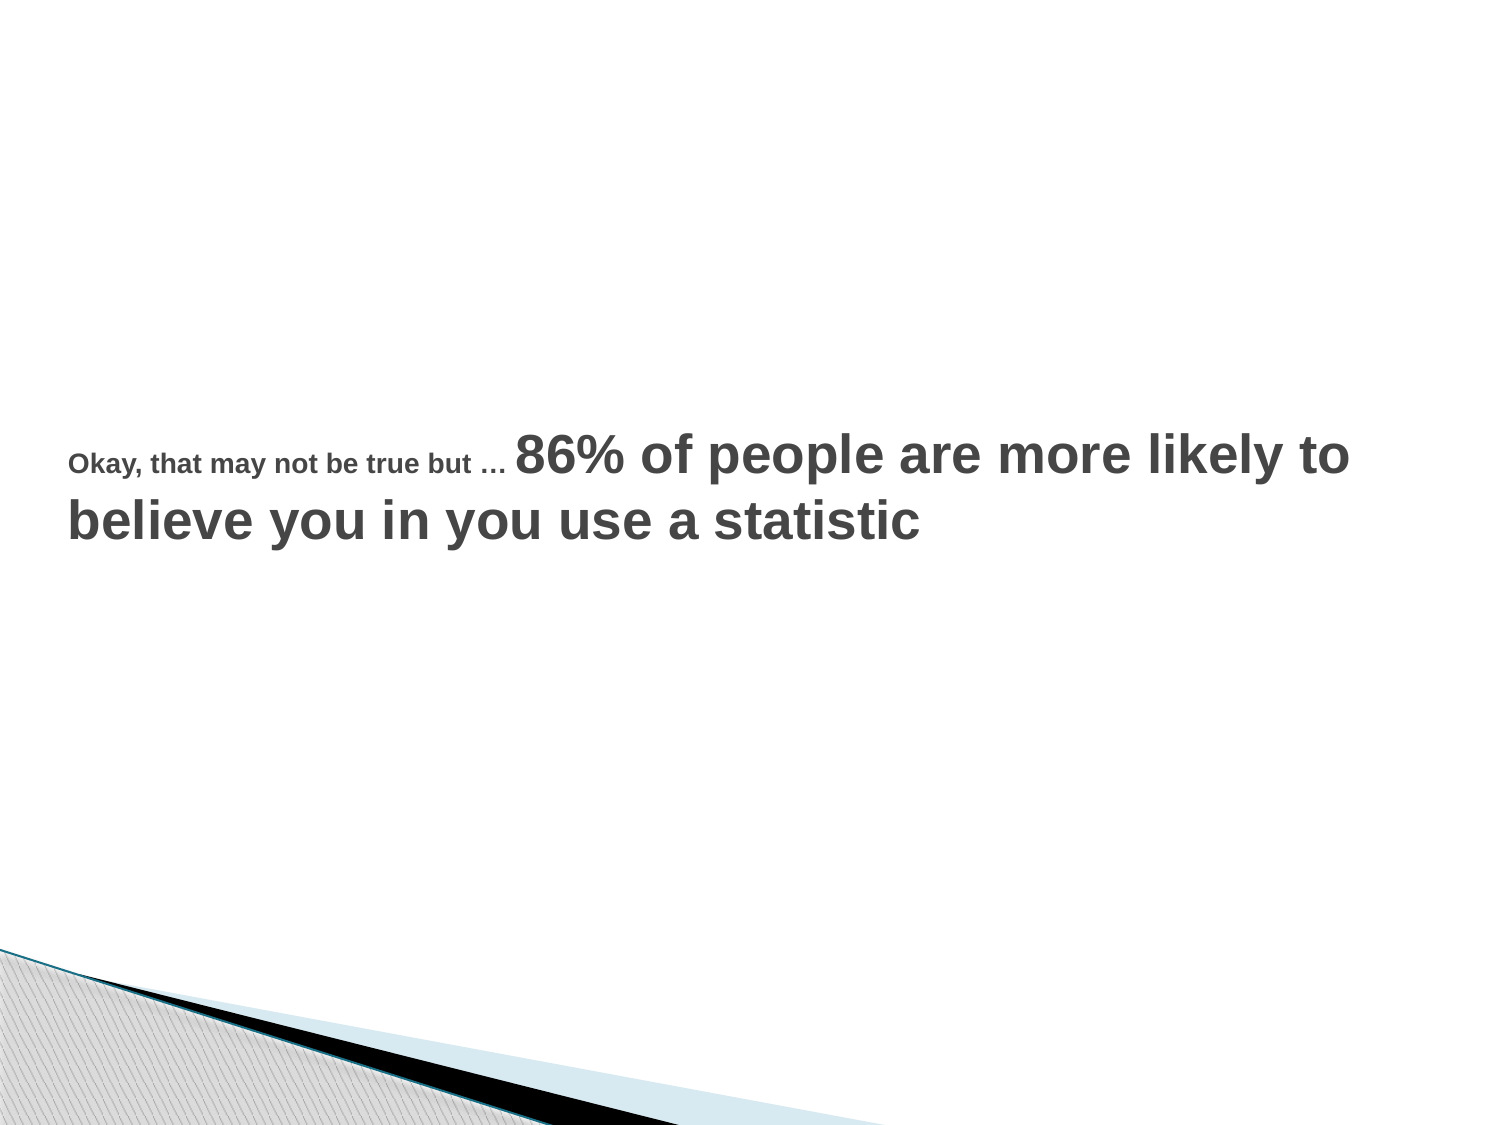

# Okay, that may not be true but … 86% of people are more likely to believe you in you use a statistic